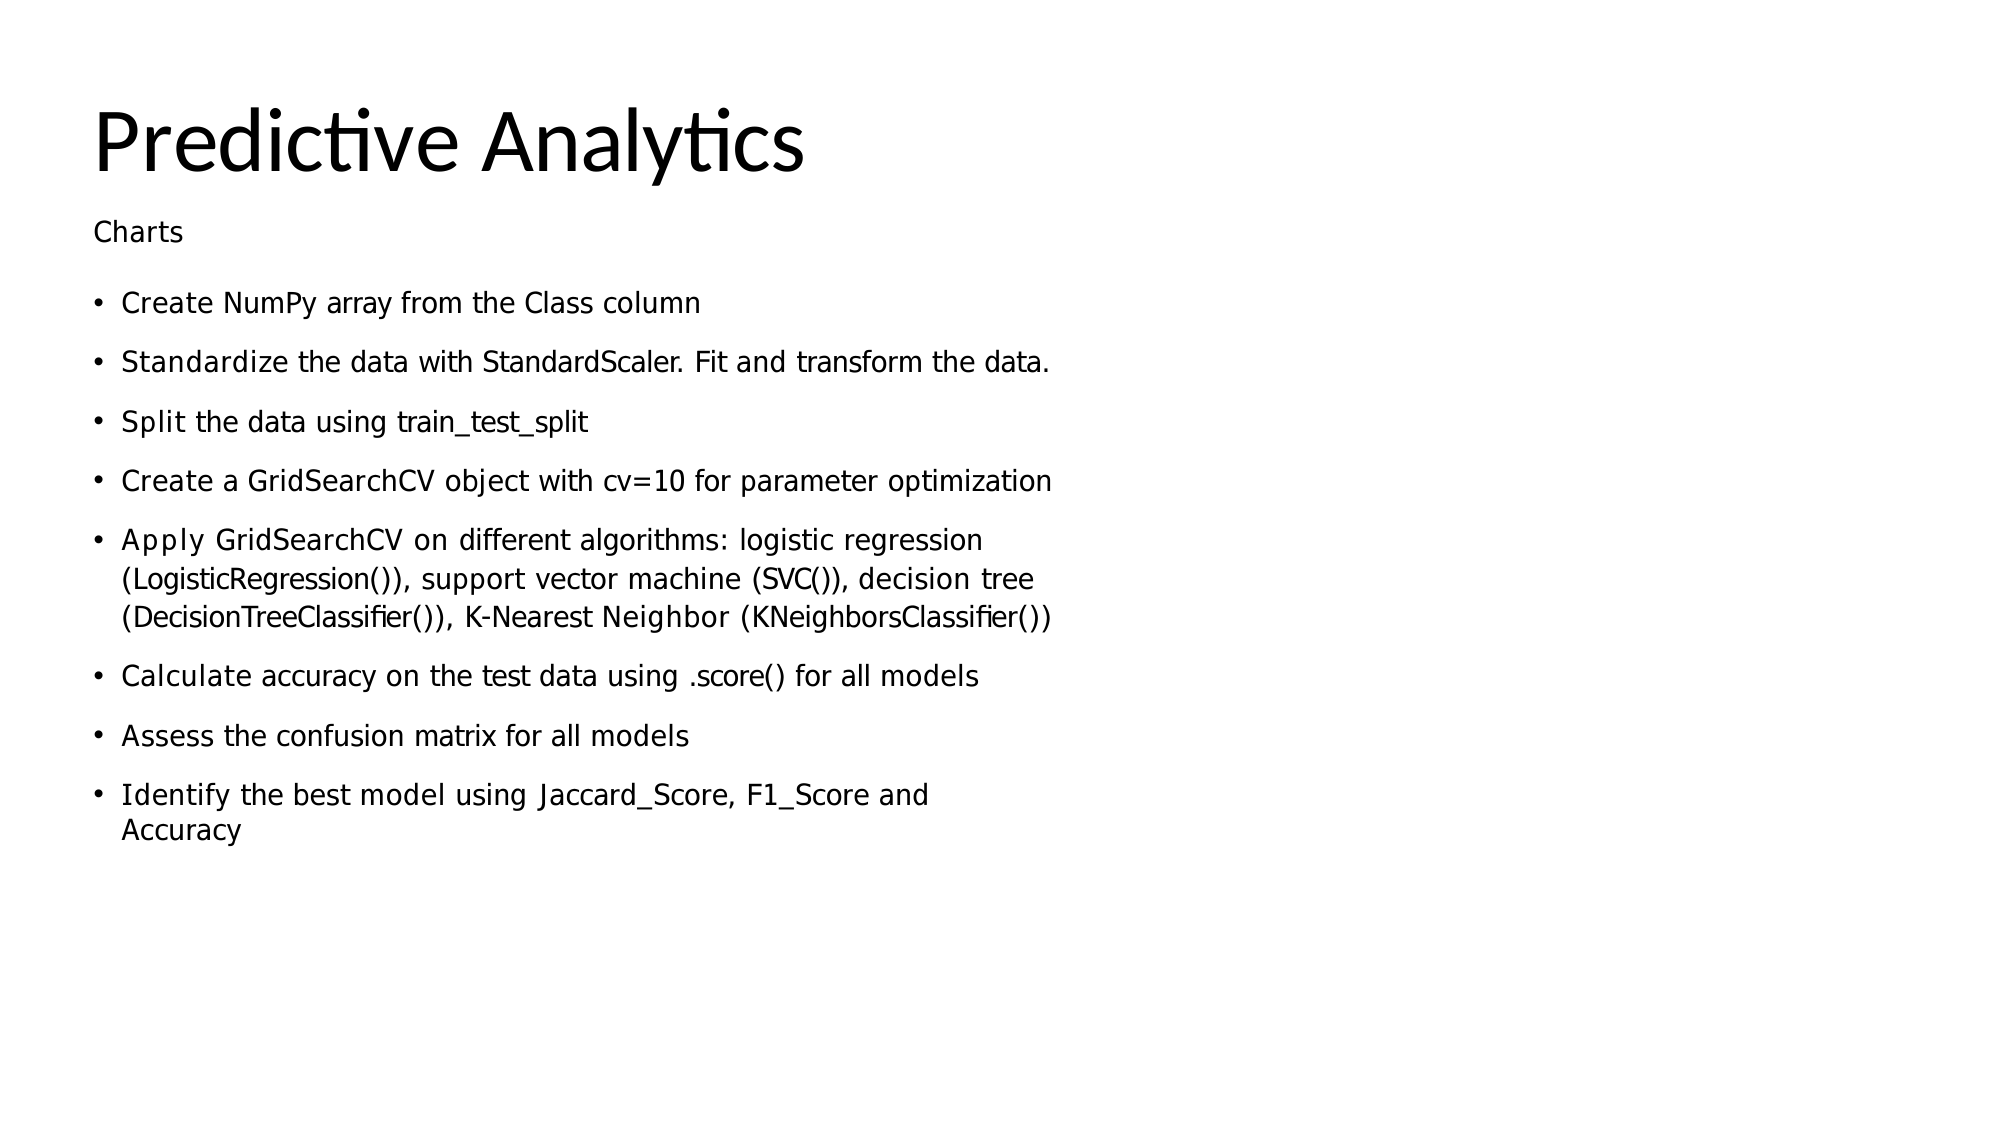

# Predictive Analytics
Charts

Create NumPy array from the Class column
Standardize the data with StandardScaler. Fit and transform the data.
Split the data using train_test_split
Create a GridSearchCV object with cv=10 for parameter optimization
Apply GridSearchCV on different algorithms: logistic regression  (LogisticRegression()), support vector machine (SVC()), decision tree  (DecisionTreeClassifier()), K-Nearest Neighbor (KNeighborsClassifier())
Calculate accuracy on the test data using .score() for all models
Assess the confusion matrix for all models
Identify the best model using Jaccard_Score, F1_Score and Accuracy